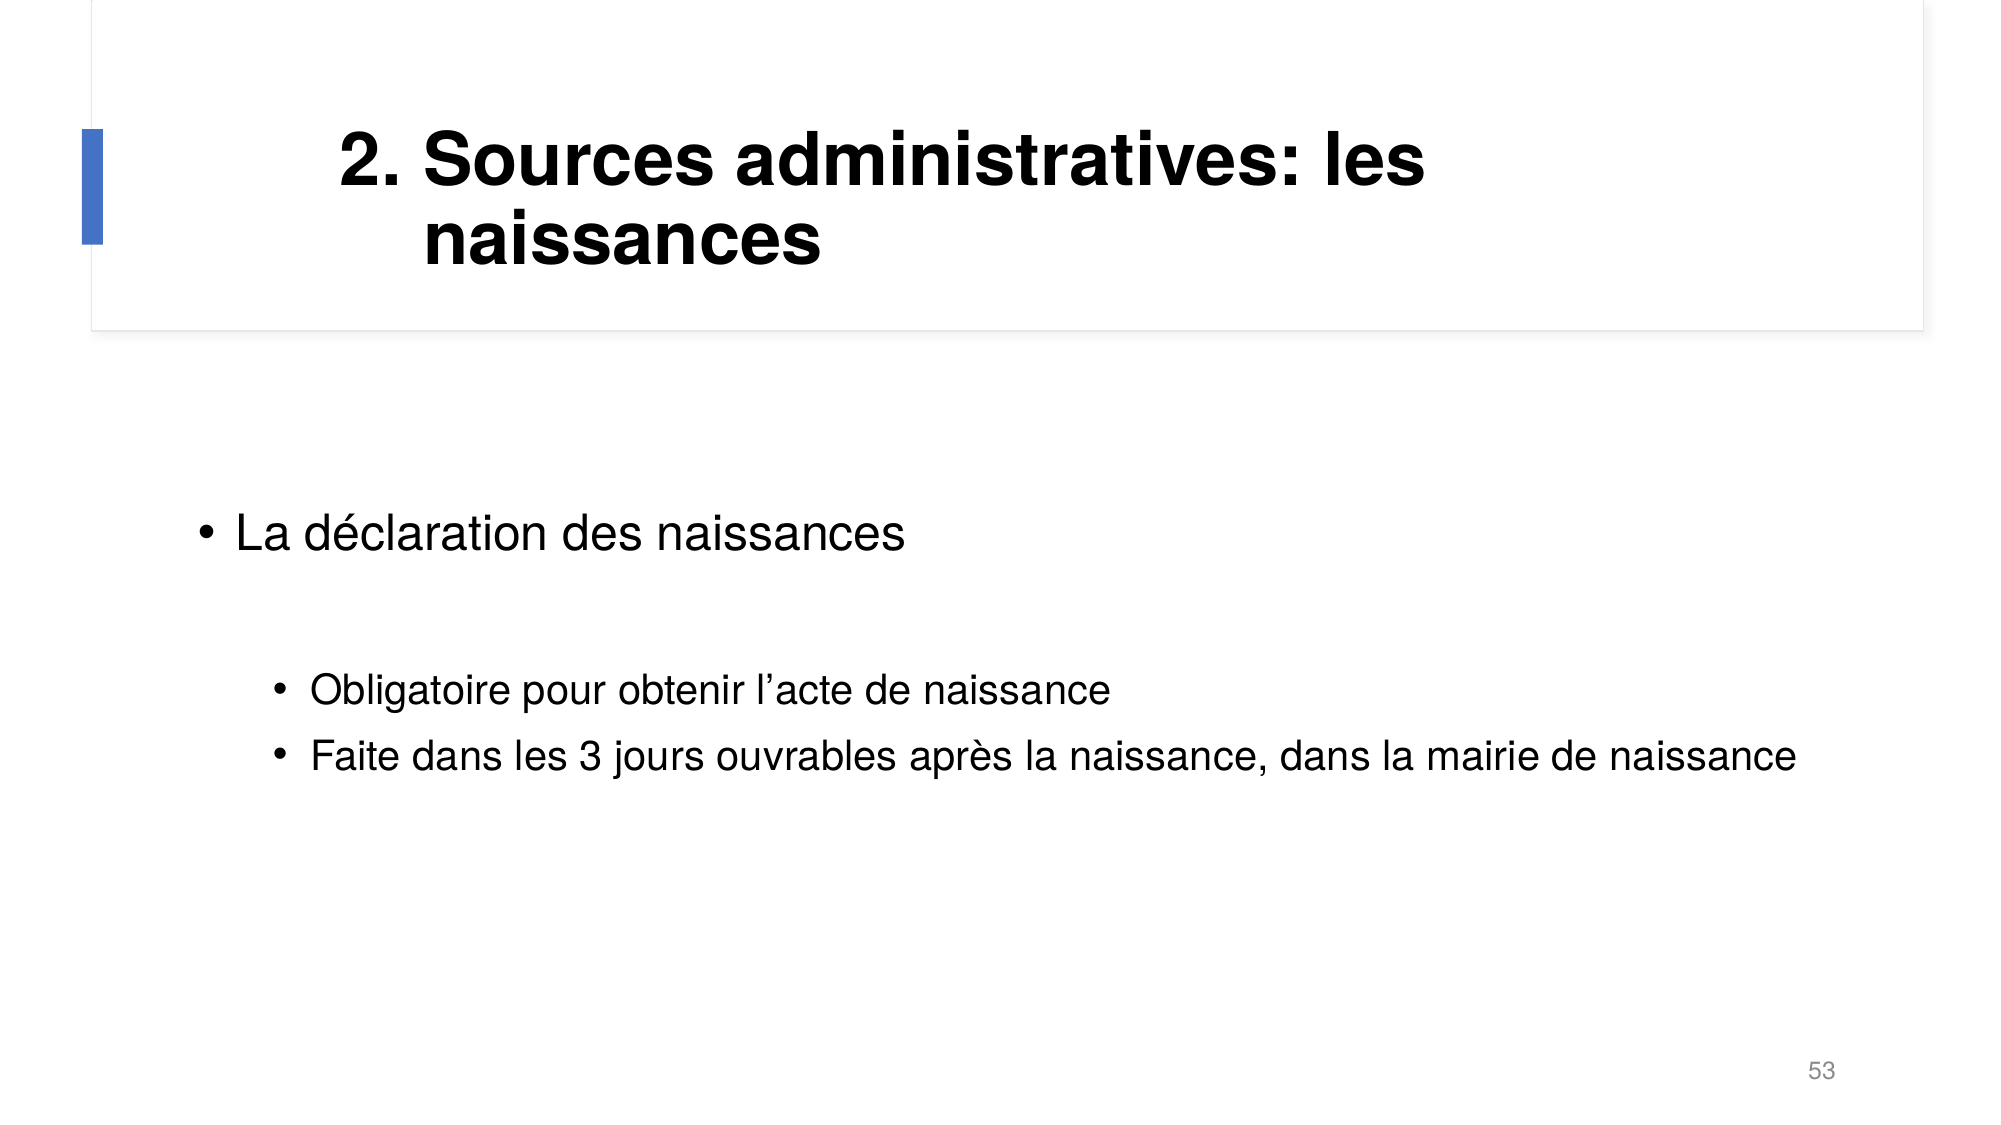

# Sources administratives: les naissances

La déclaration des naissances

Obligatoire pour obtenir l’acte de naissance
Faite dans les 3 jours ouvrables après la naissance, dans la mairie de naissance

53